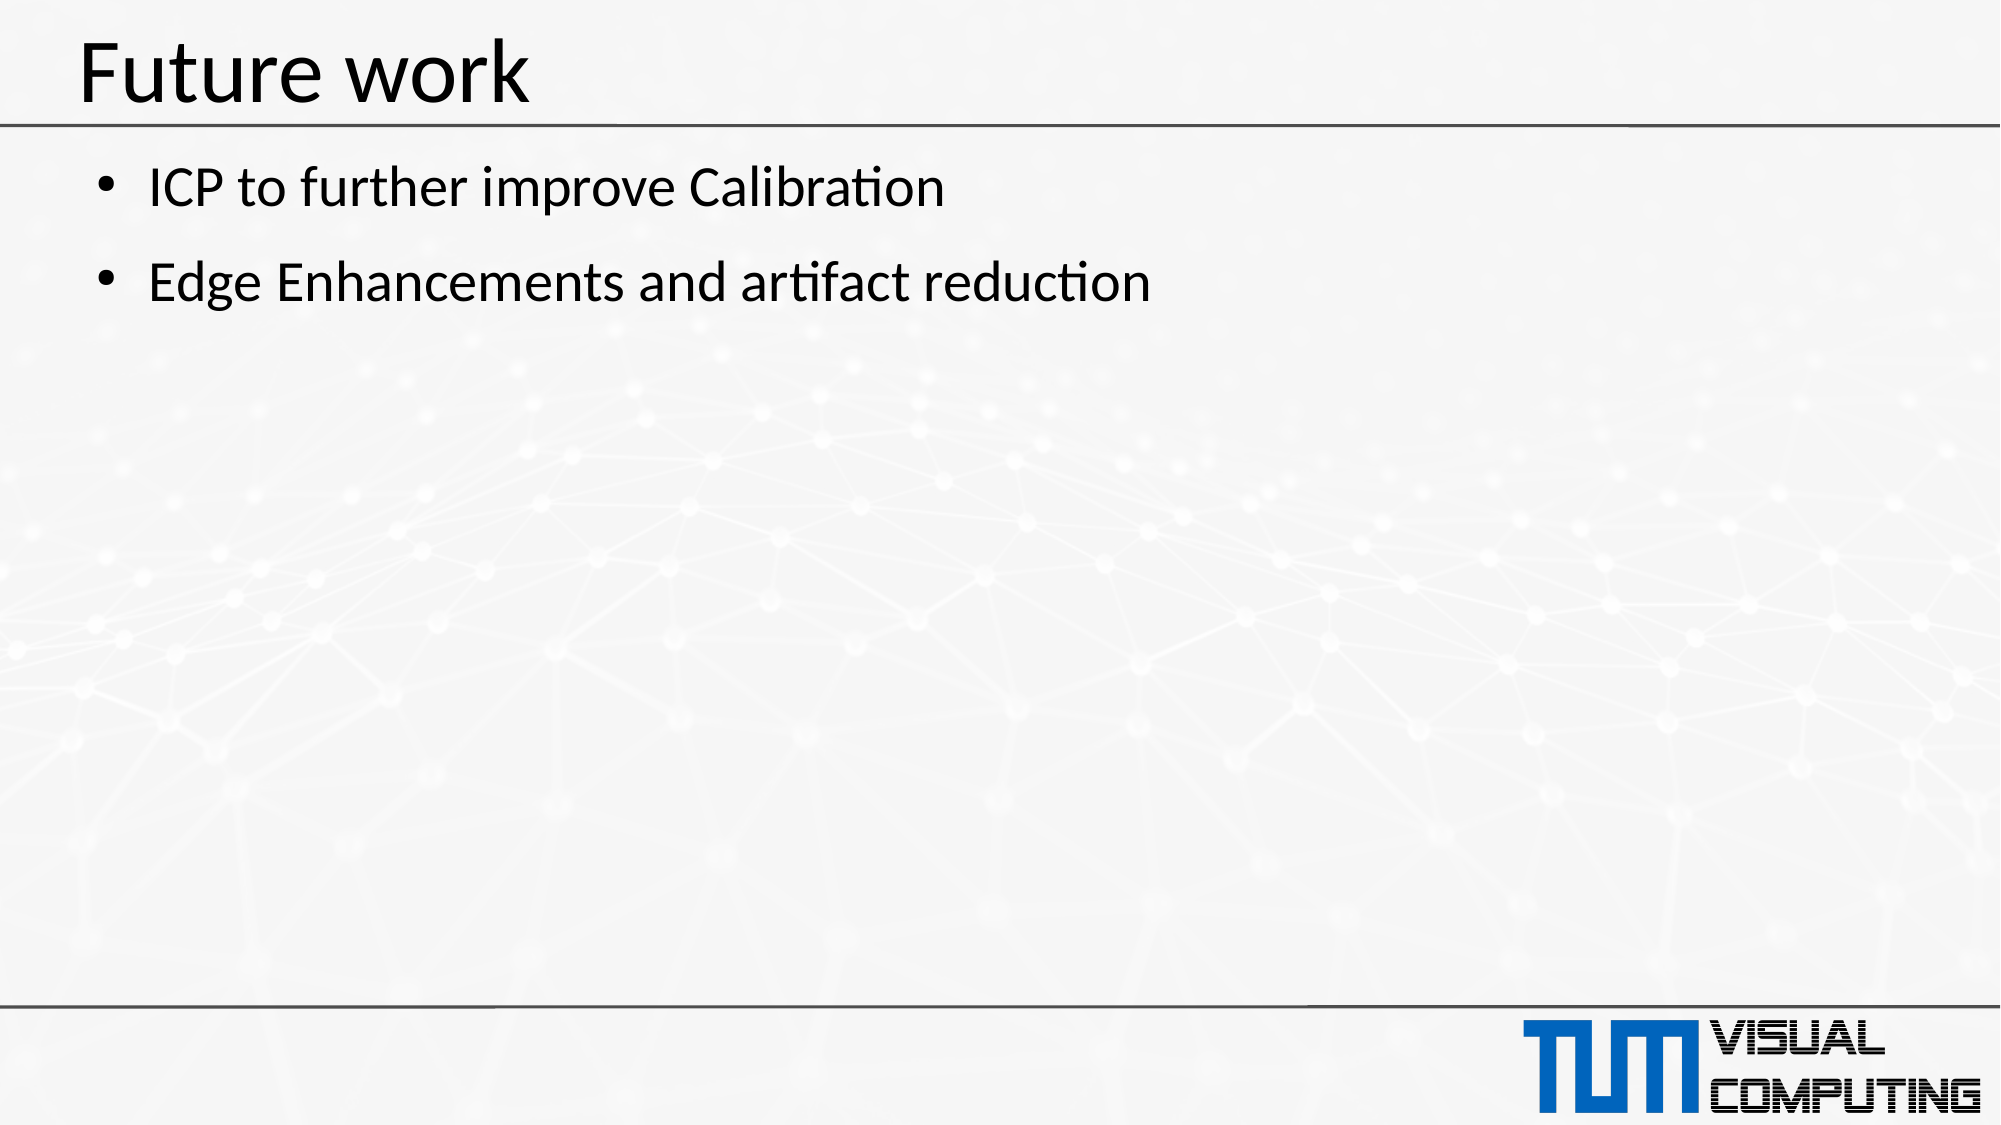

# Future work
ICP to further improve Calibration
Edge Enhancements and artifact reduction